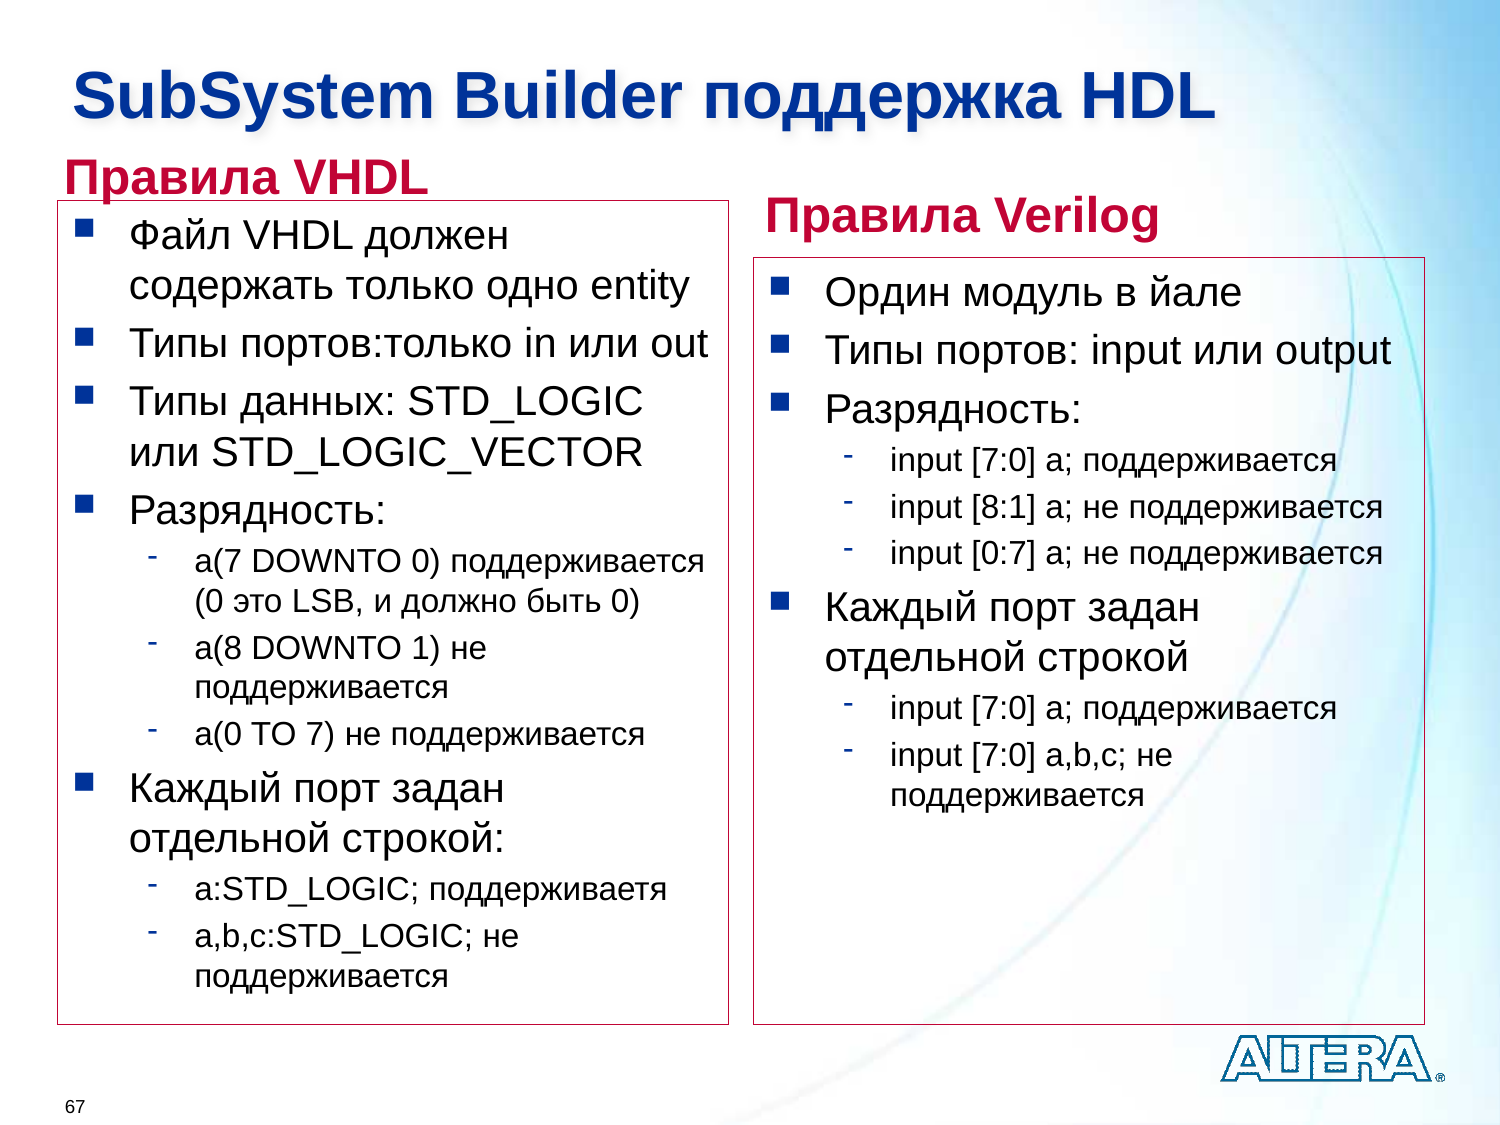

SubSystem Builder поддержка HDL
Правила VHDL
Правила Verilog
Файл VHDL должен содержать только одно entity
Типы портов:только in или out
Типы данных: STD_LOGIC или STD_LOGIC_VECTOR
Разрядность:
a(7 DOWNTO 0) поддерживается (0 это LSB, и должно быть 0)
a(8 DOWNTO 1) не поддерживается
a(0 TO 7) не поддерживается
Каждый порт задан отдельной строкой:
a:STD_LOGIC; поддерживаетя
a,b,c:STD_LOGIC; не поддерживается
Ордин модуль в йале
Типы портов: input или output
Разрядность:
input [7:0] a; поддерживается
input [8:1] a; не поддерживается
input [0:7] a; не поддерживается
Каждый порт задан отдельной строкой
input [7:0] a; поддерживается
input [7:0] a,b,c; не поддерживается